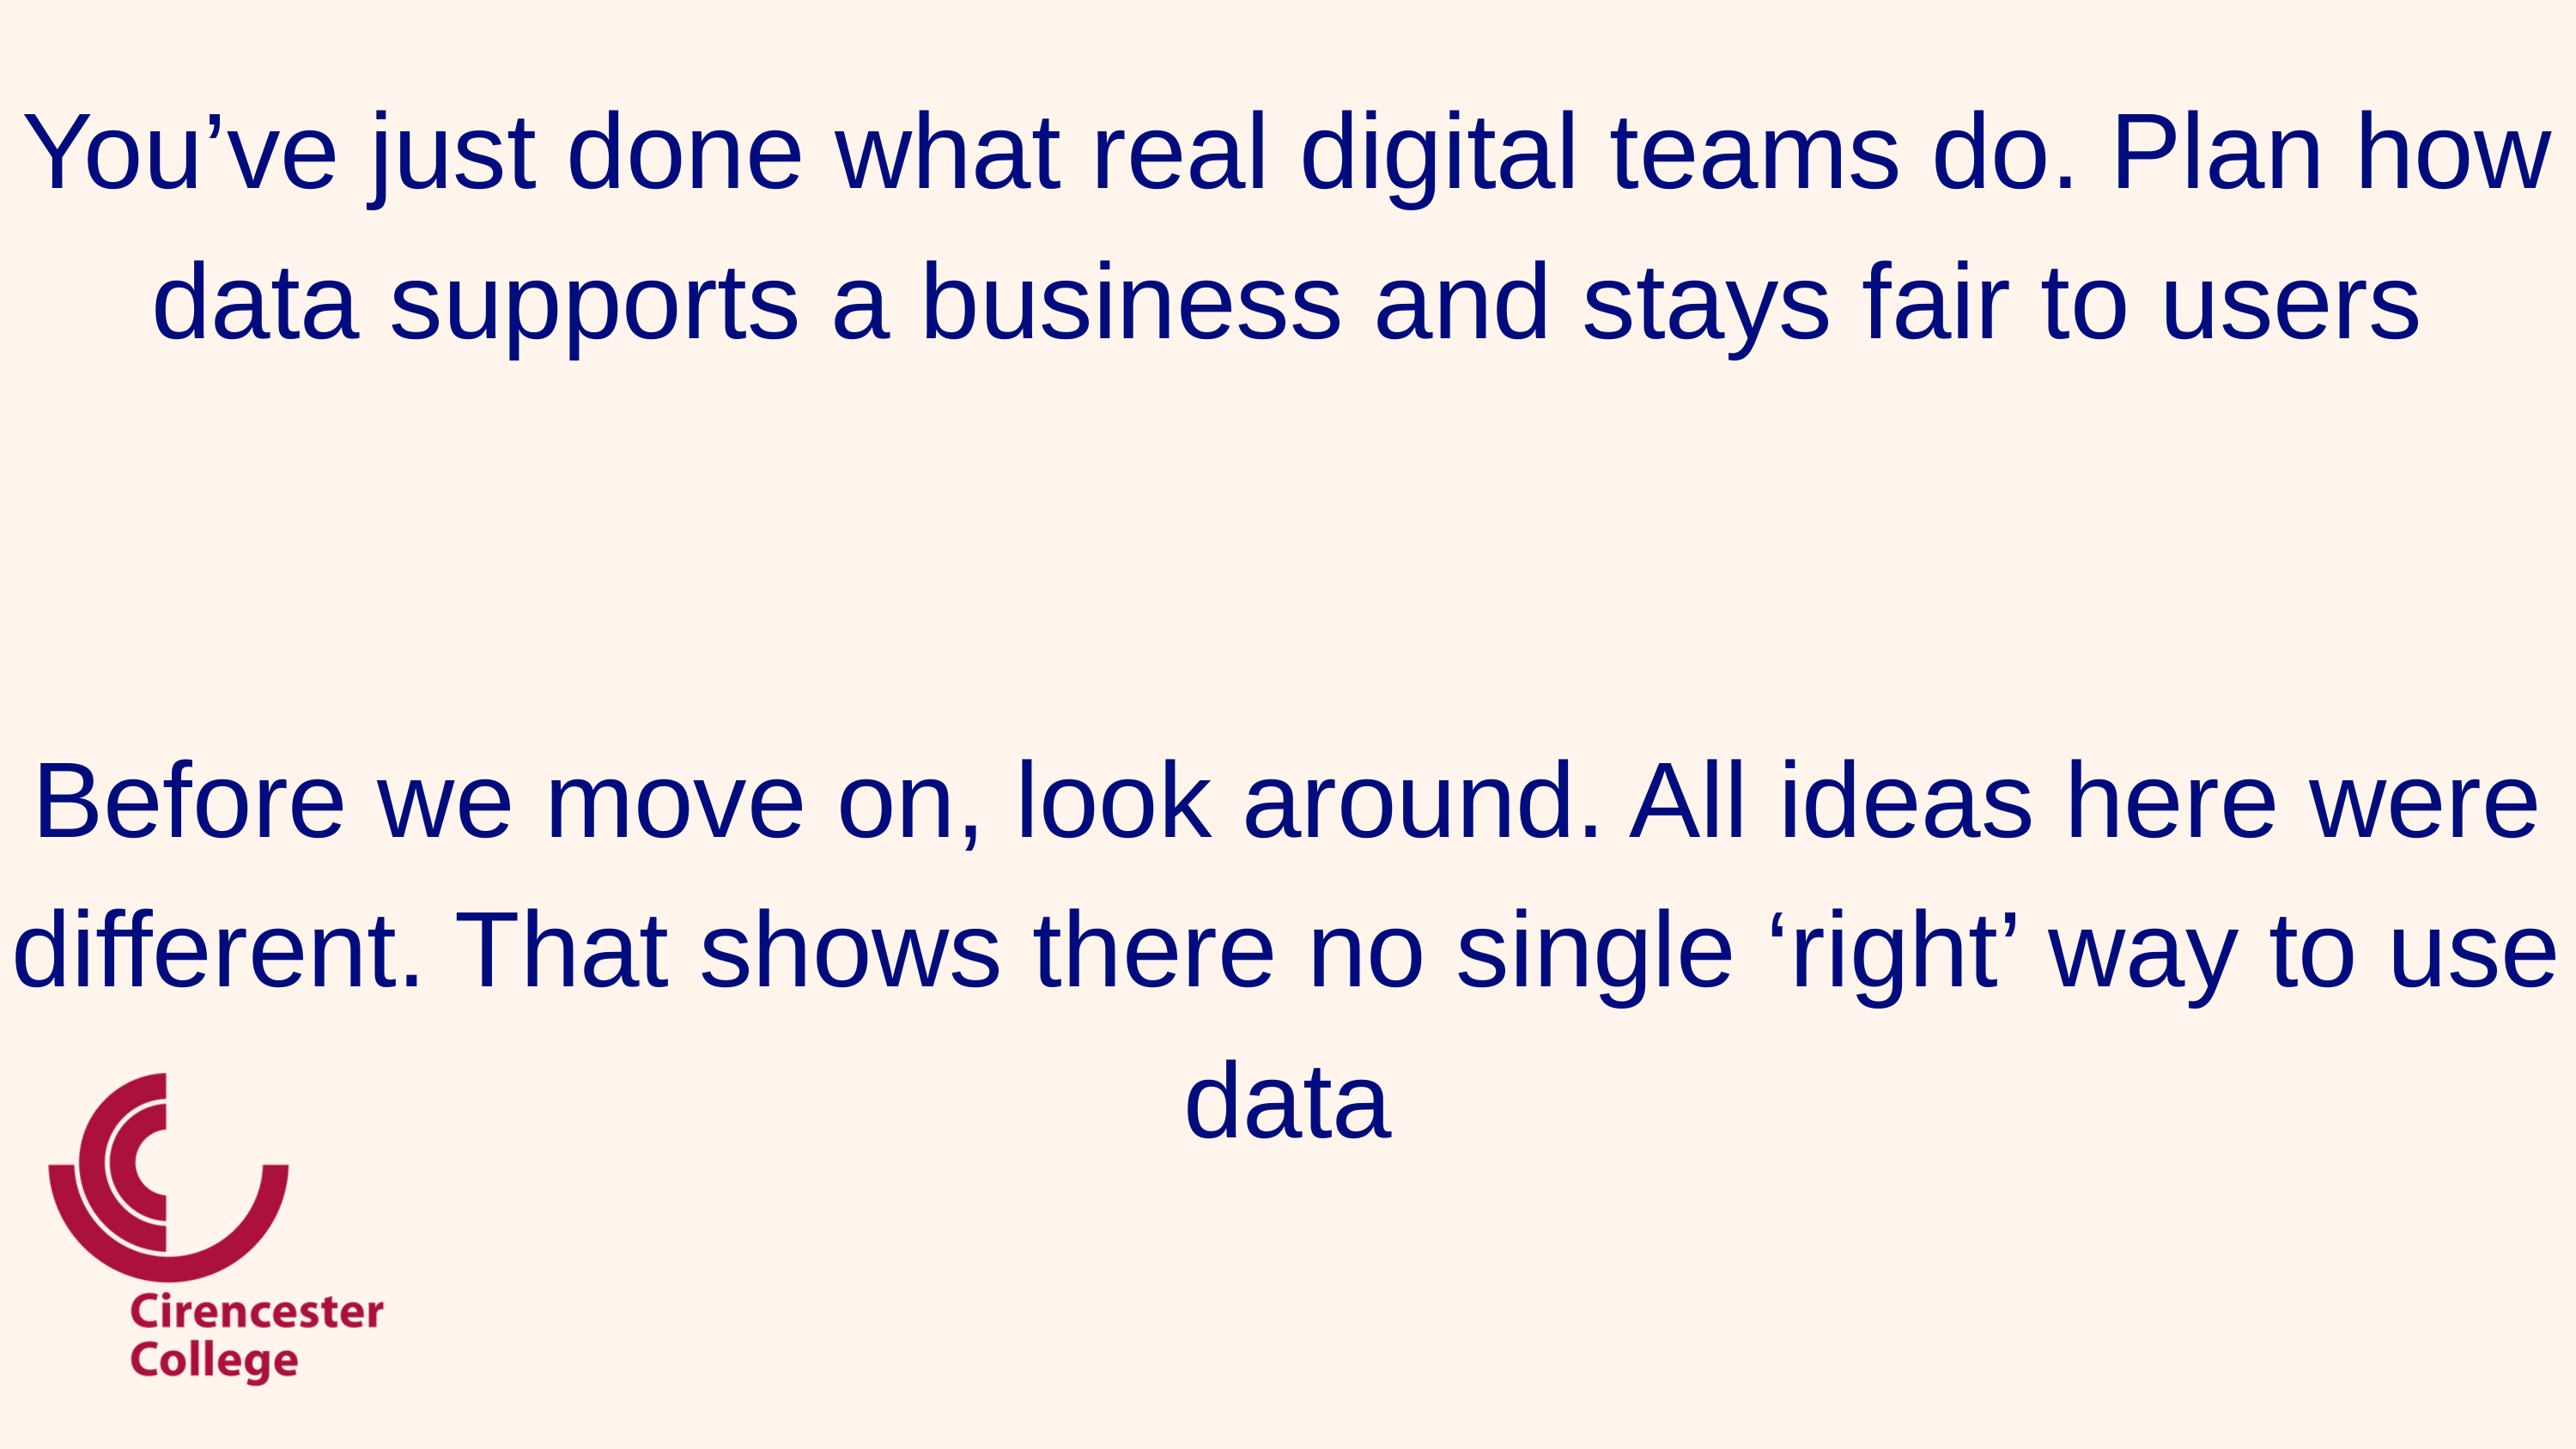

You’ve just done what real digital teams do. Plan how data supports a business and stays fair to users

Before we move on, look around. All ideas here were different. That shows there no single ‘right’ way to use data